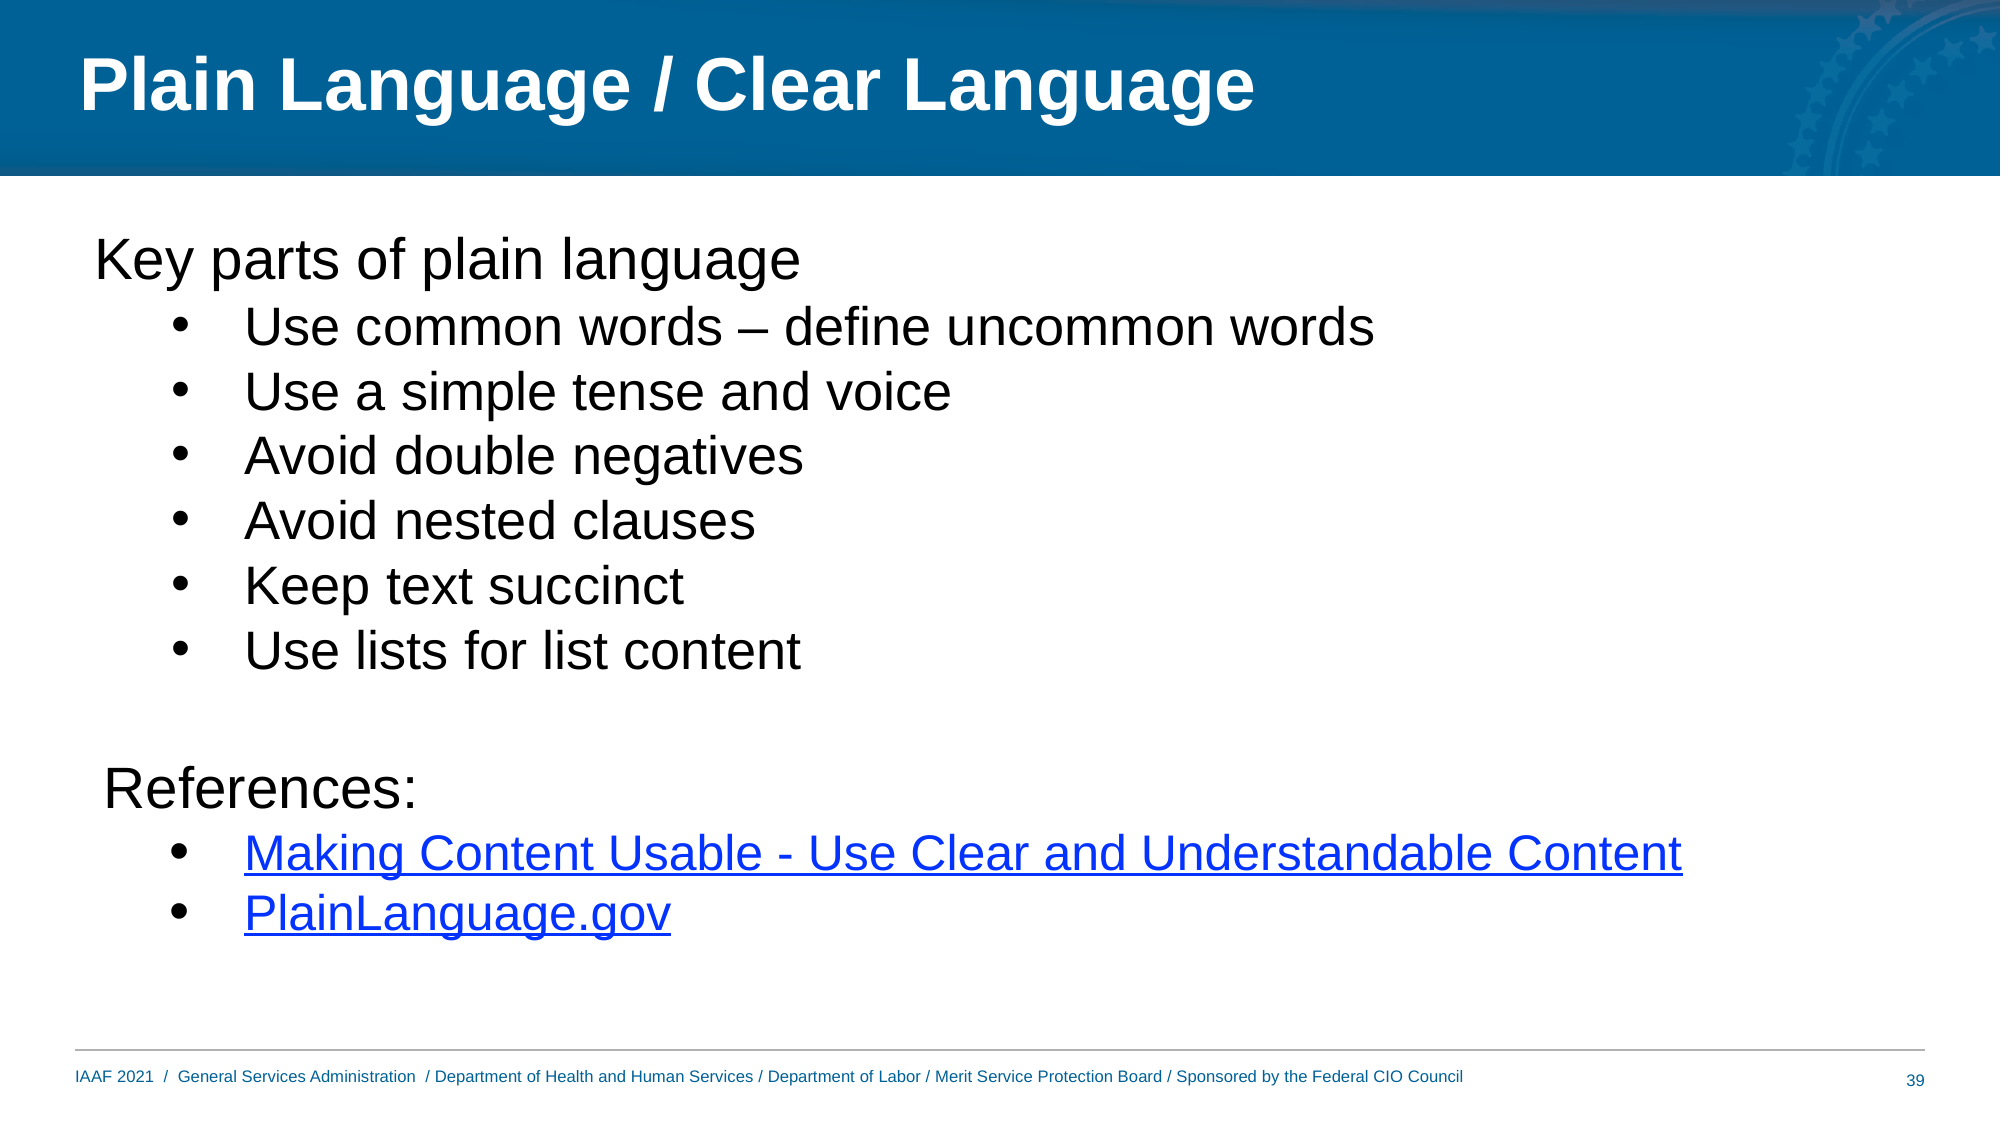

# Plain Language / Clear Language
Key parts of plain language
Use common words – define uncommon words
Use a simple tense and voice
Avoid double negatives
Avoid nested clauses
Keep text succinct
Use lists for list content

References:
Making Content Usable - Use Clear and Understandable Content
PlainLanguage.gov
39